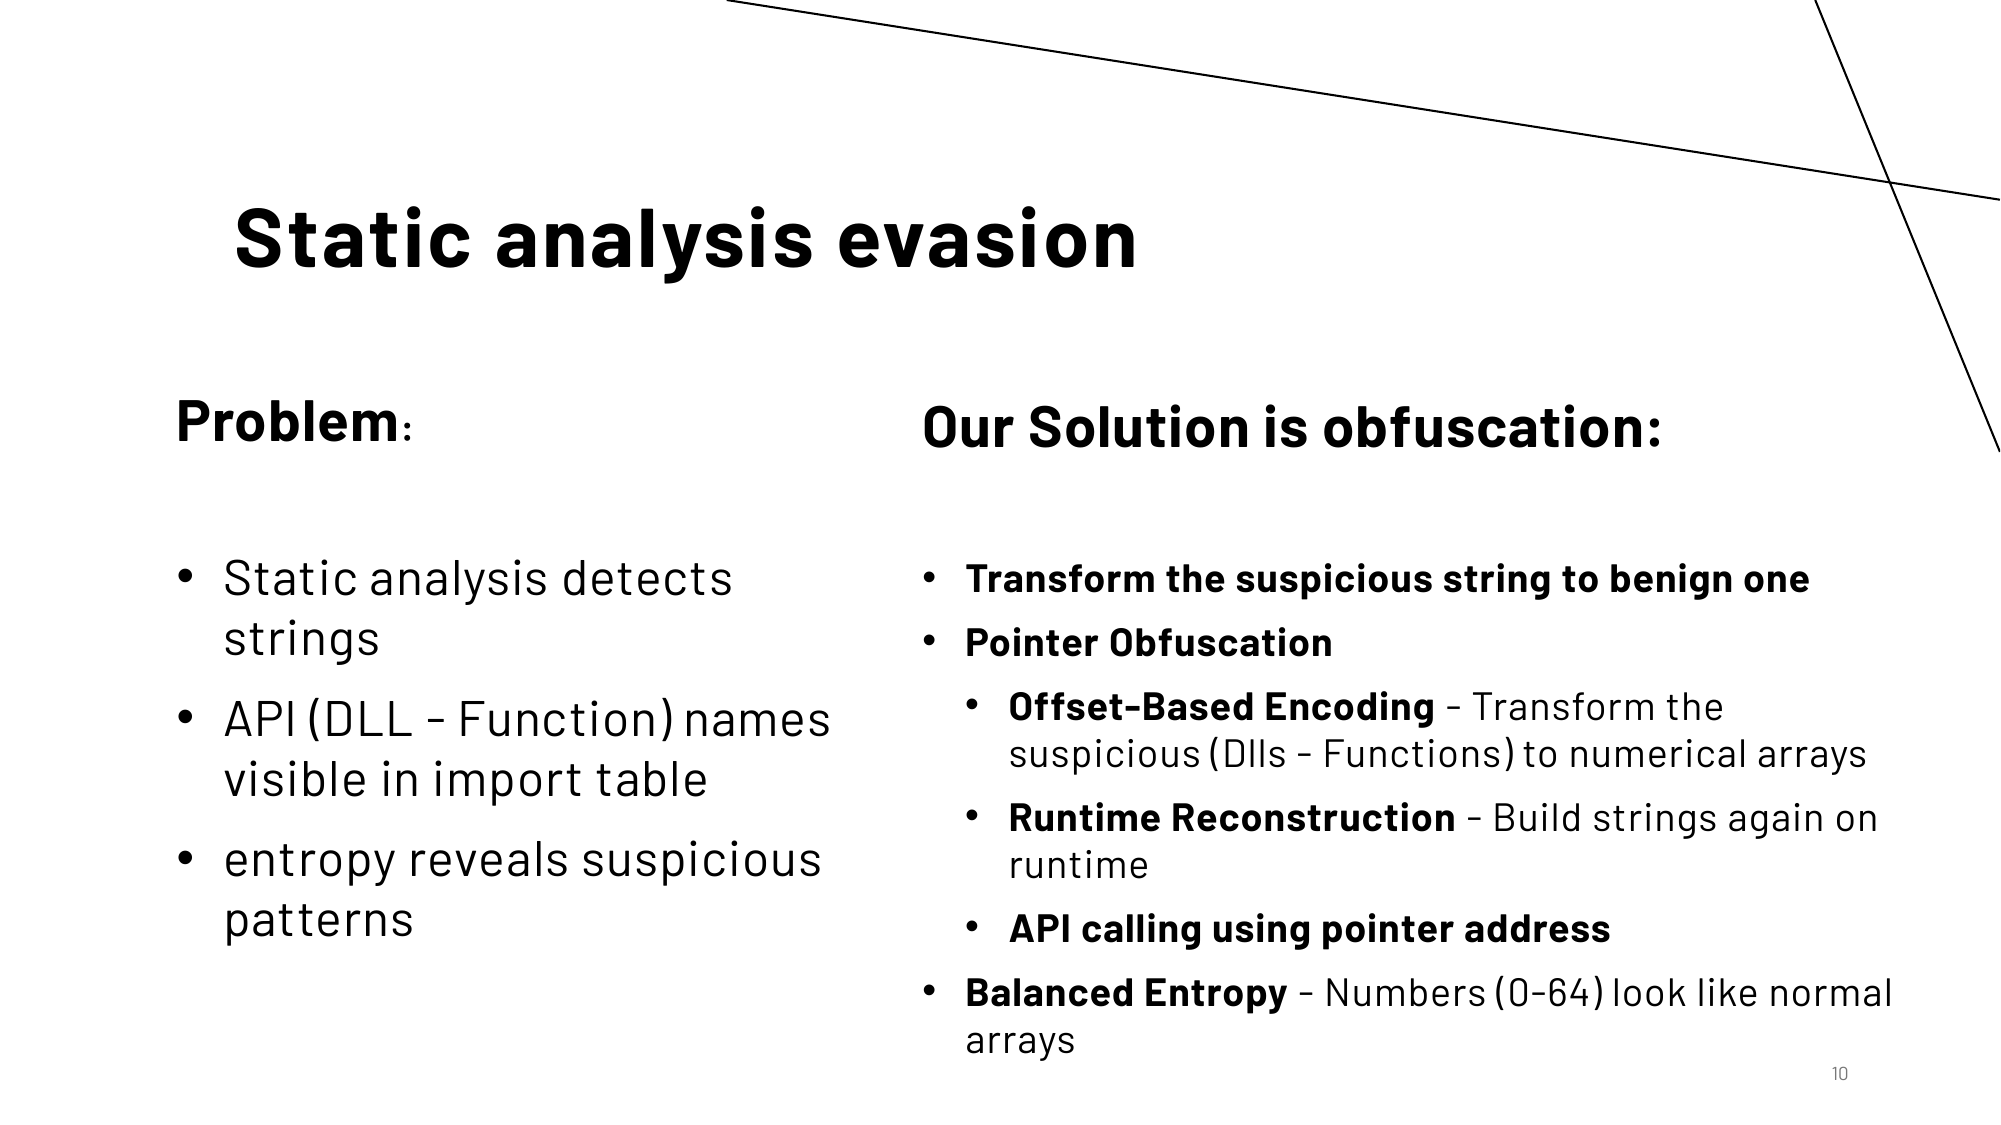

# Static analysis evasion
Problem:
Our Solution is obfuscation:

Static analysis detects strings
API (DLL - Function) names visible in import table
entropy reveals suspicious patterns

Transform the suspicious string to benign one
Pointer Obfuscation
Offset-Based Encoding - Transform the suspicious (Dlls - Functions) to numerical arrays
Runtime Reconstruction - Build strings again on runtime
API calling using pointer address
Balanced Entropy - Numbers (0-64) look like normal arrays
10